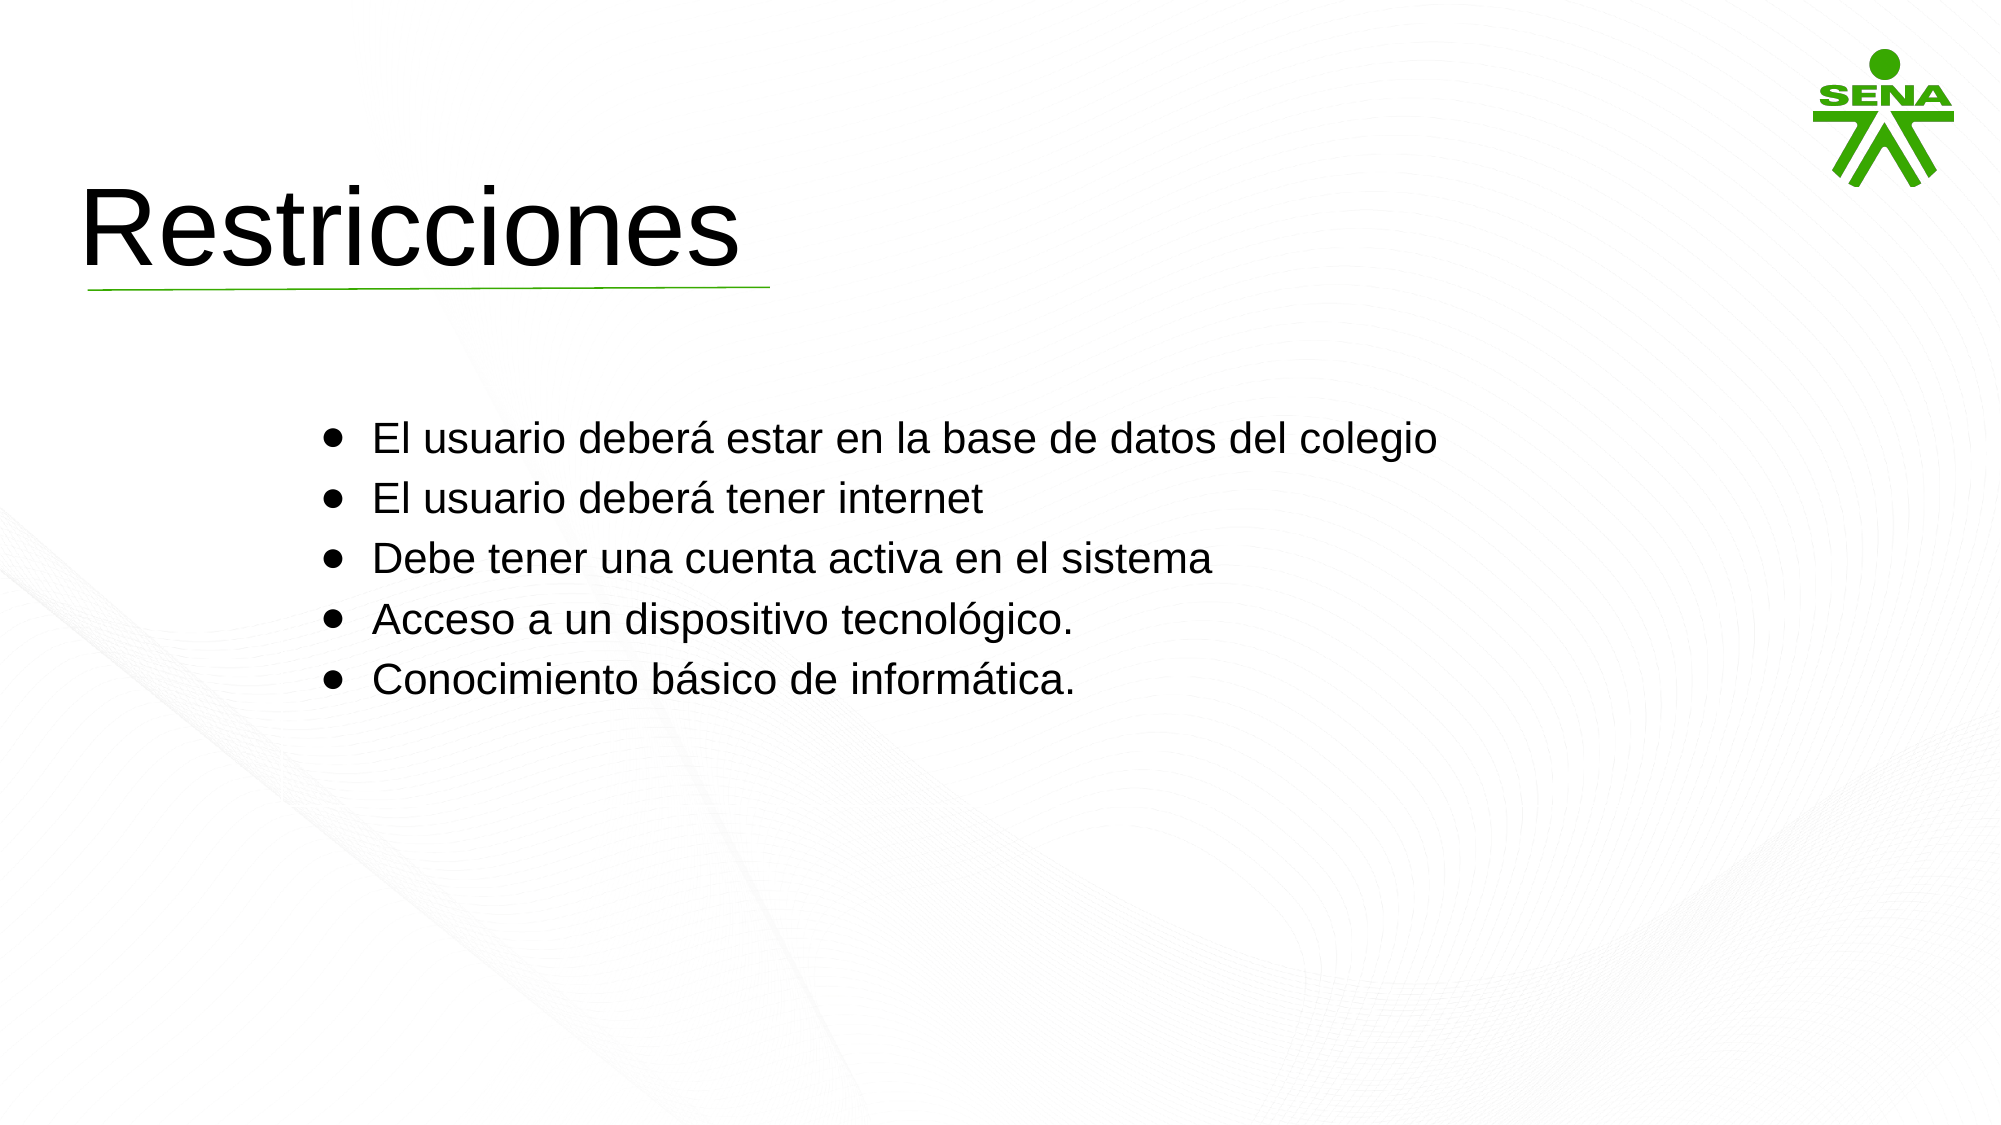

Restricciones

El usuario deberá estar en la base de datos del colegio
El usuario deberá tener internet
Debe tener una cuenta activa en el sistema
Acceso a un dispositivo tecnológico.
Conocimiento básico de informática.